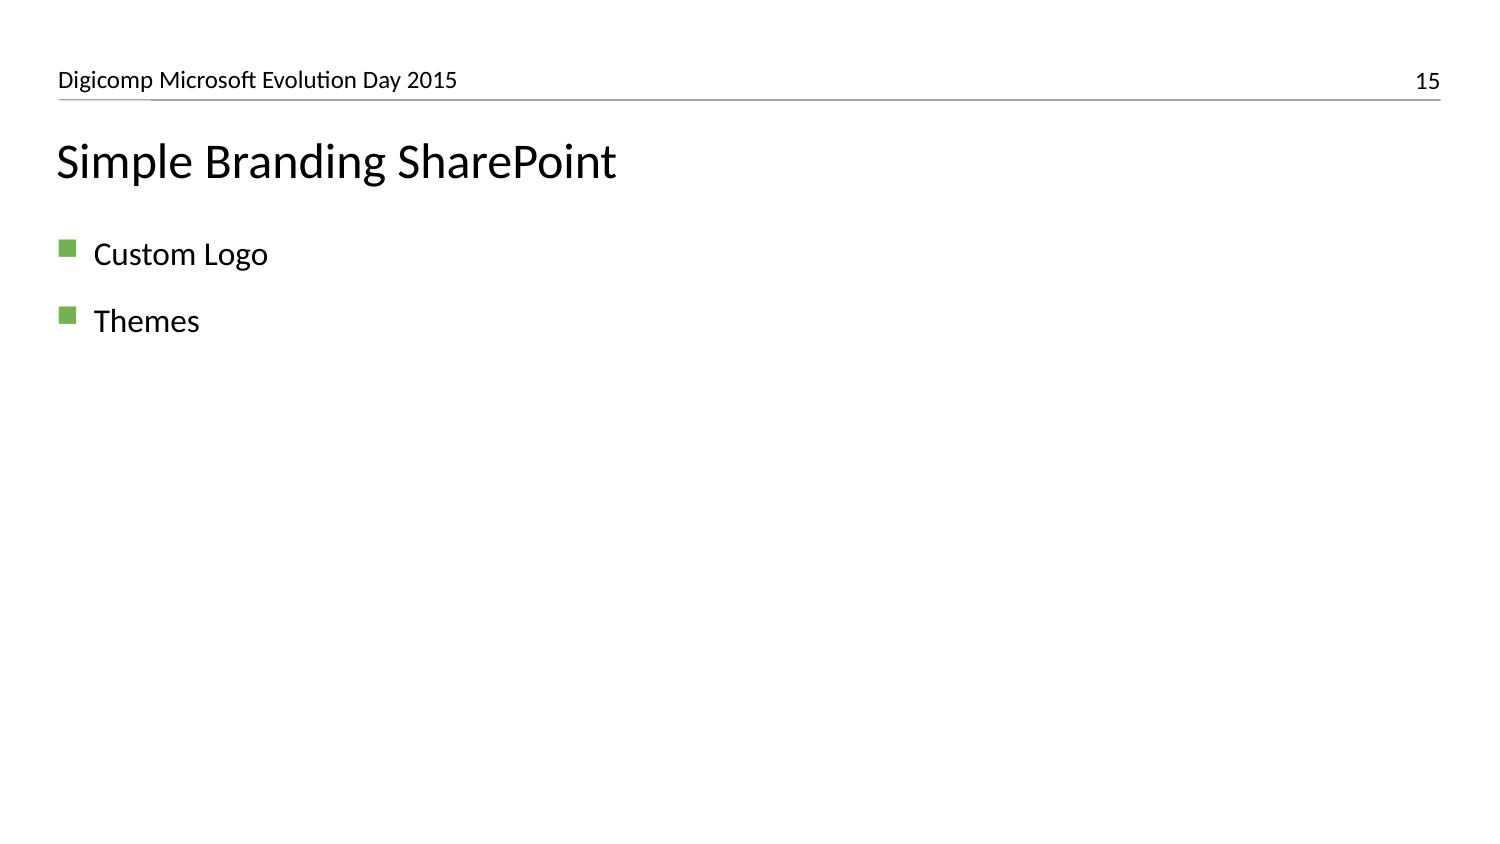

# Simple Branding SharePoint
Custom Logo
Themes